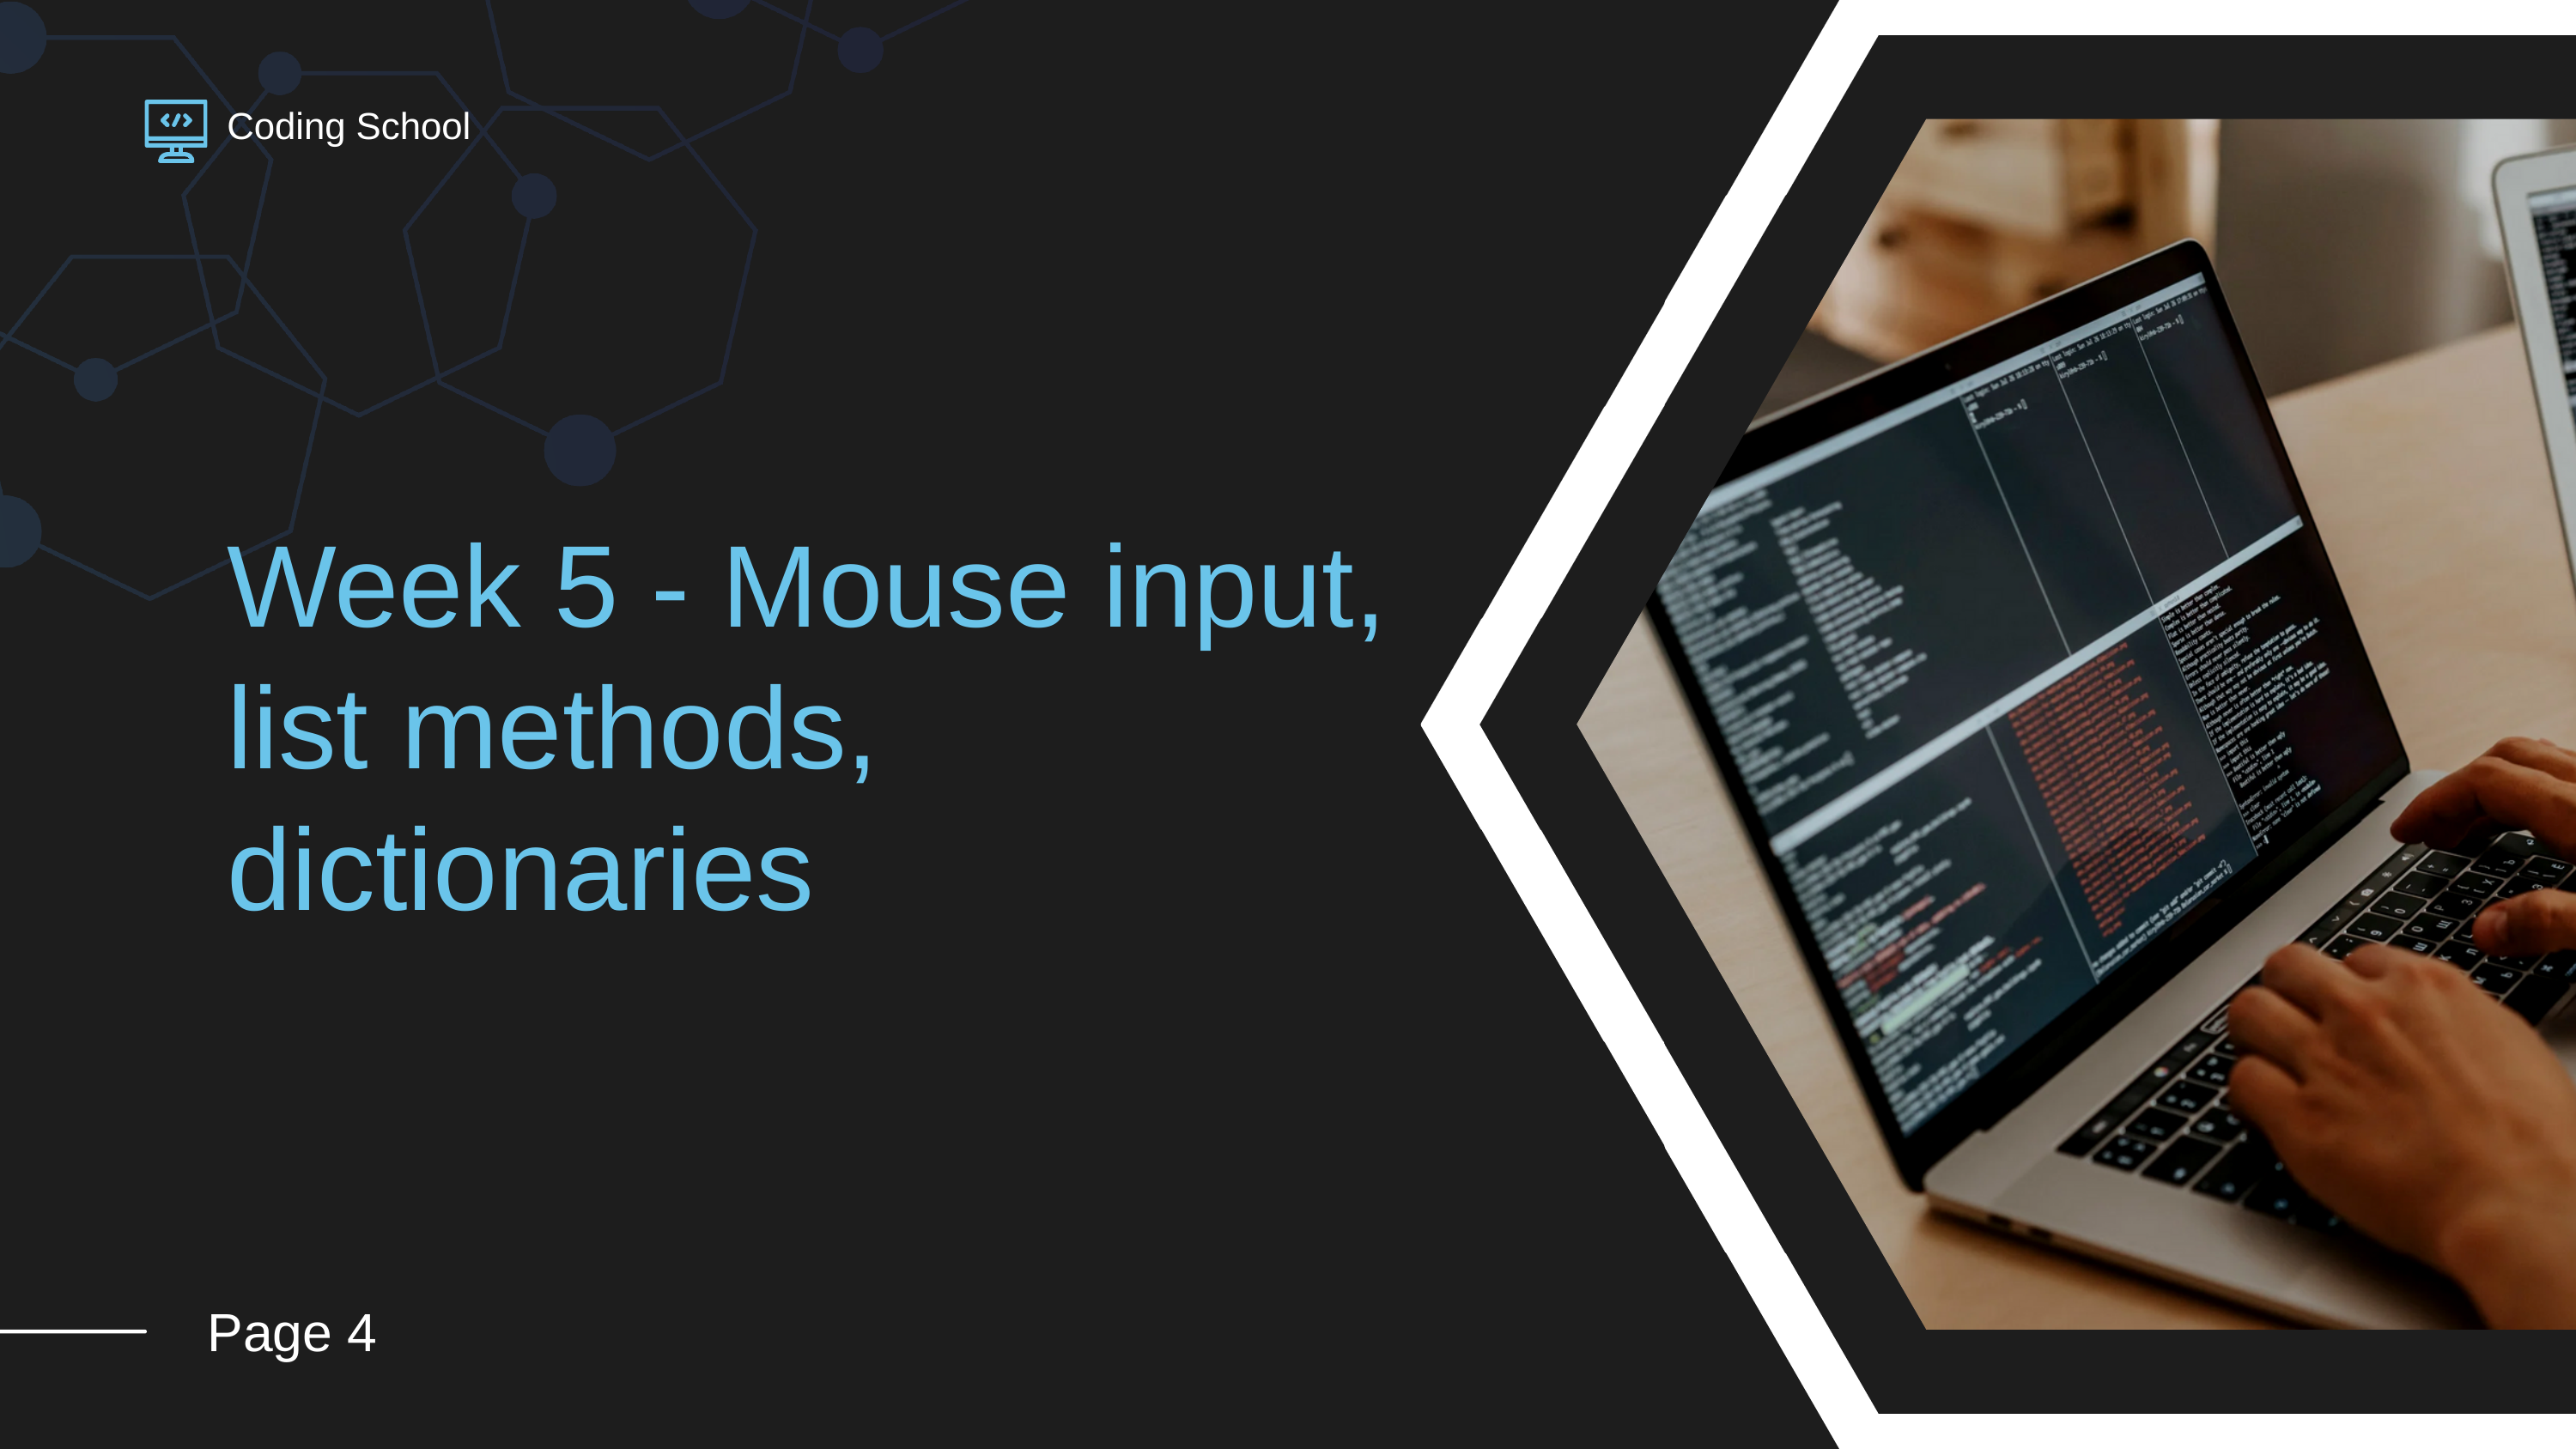

Coding School

Week 5 - Mouse input, list methods, dictionaries

Page 4